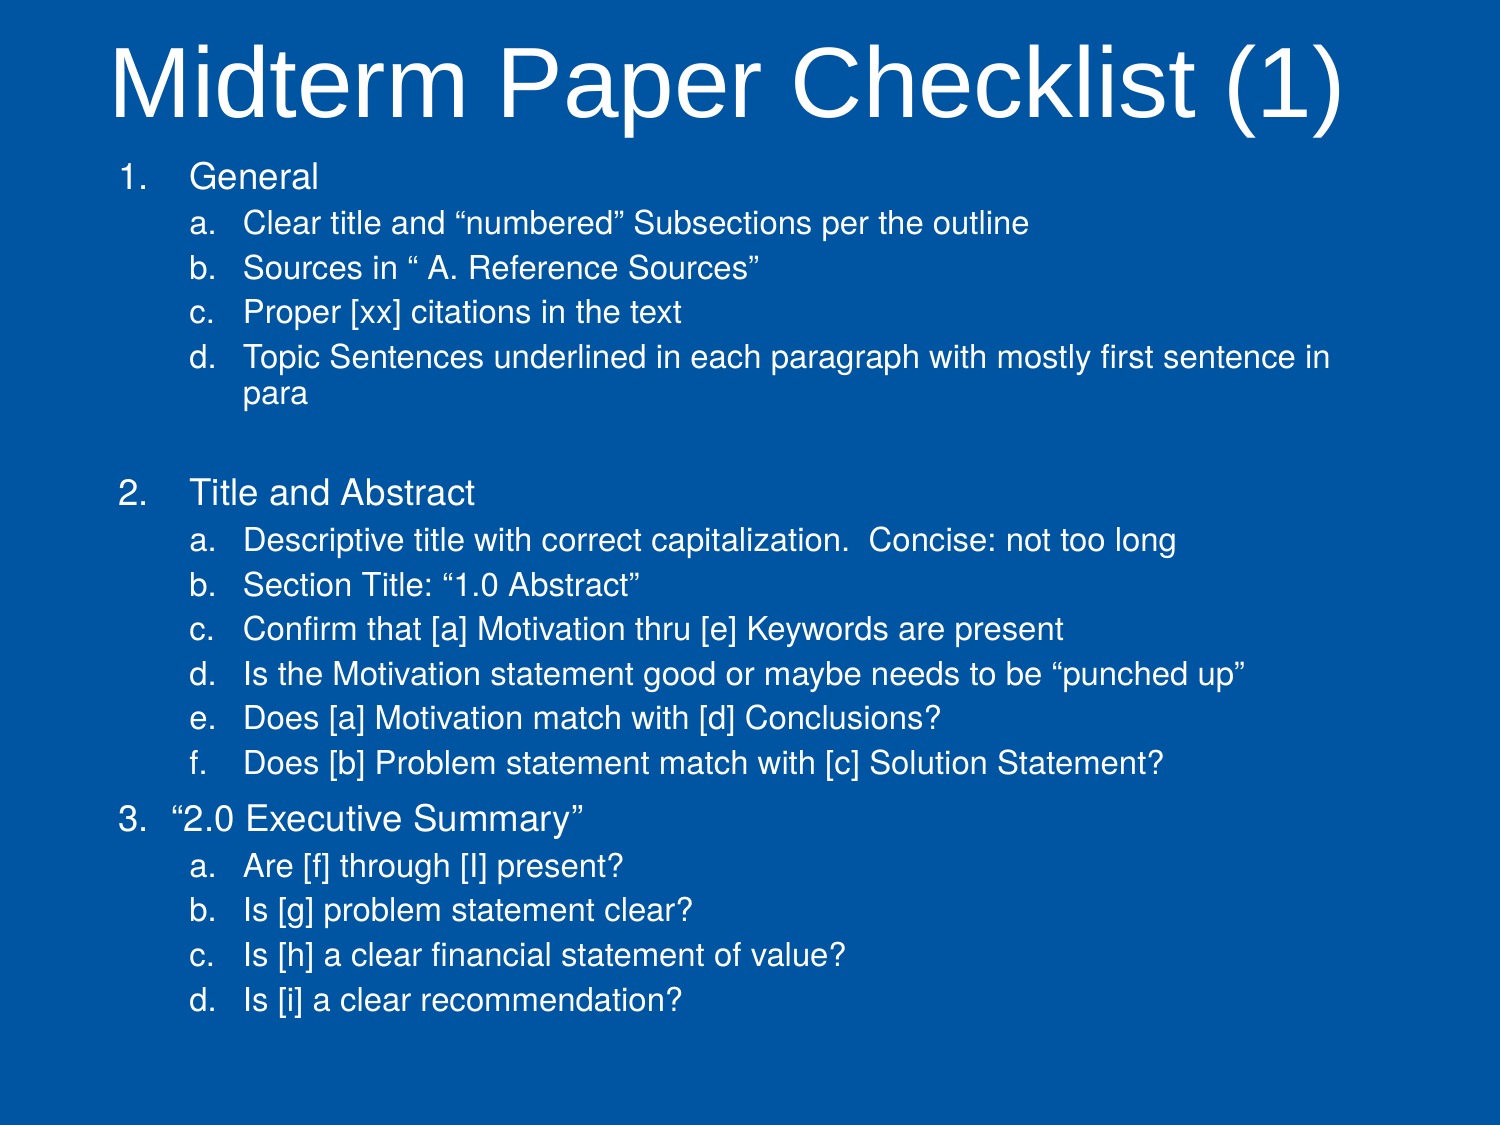

# Midterm Paper Checklist (1)
General
Clear title and “numbered” Subsections per the outline
Sources in “ A. Reference Sources”
Proper [xx] citations in the text
Topic Sentences underlined in each paragraph with mostly first sentence in para

Title and Abstract
Descriptive title with correct capitalization.  Concise: not too long
Section Title: “1.0 Abstract”
Confirm that [a] Motivation thru [e] Keywords are present
Is the Motivation statement good or maybe needs to be “punched up”
Does [a] Motivation match with [d] Conclusions?
Does [b] Problem statement match with [c] Solution Statement?
“2.0 Executive Summary”
Are [f] through [I] present?
Is [g] problem statement clear?
Is [h] a clear financial statement of value?
Is [i] a clear recommendation?